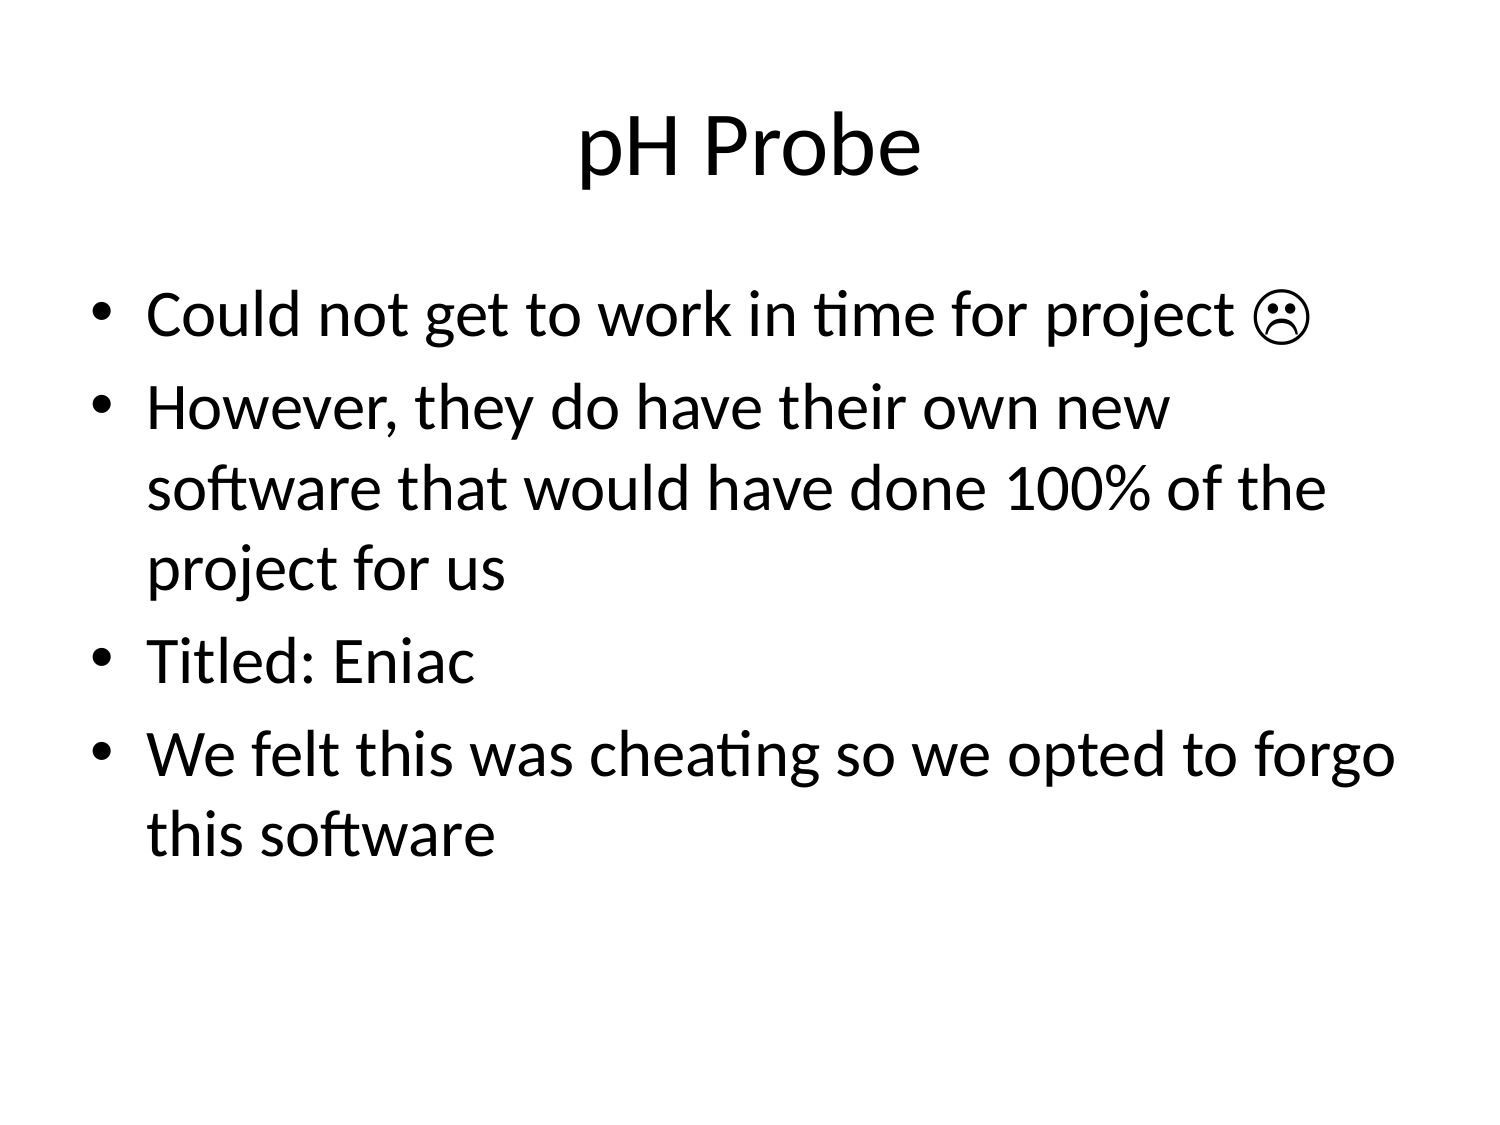

# pH Probe
Could not get to work in time for project ☹
However, they do have their own new software that would have done 100% of the project for us
Titled: Eniac
We felt this was cheating so we opted to forgo this software